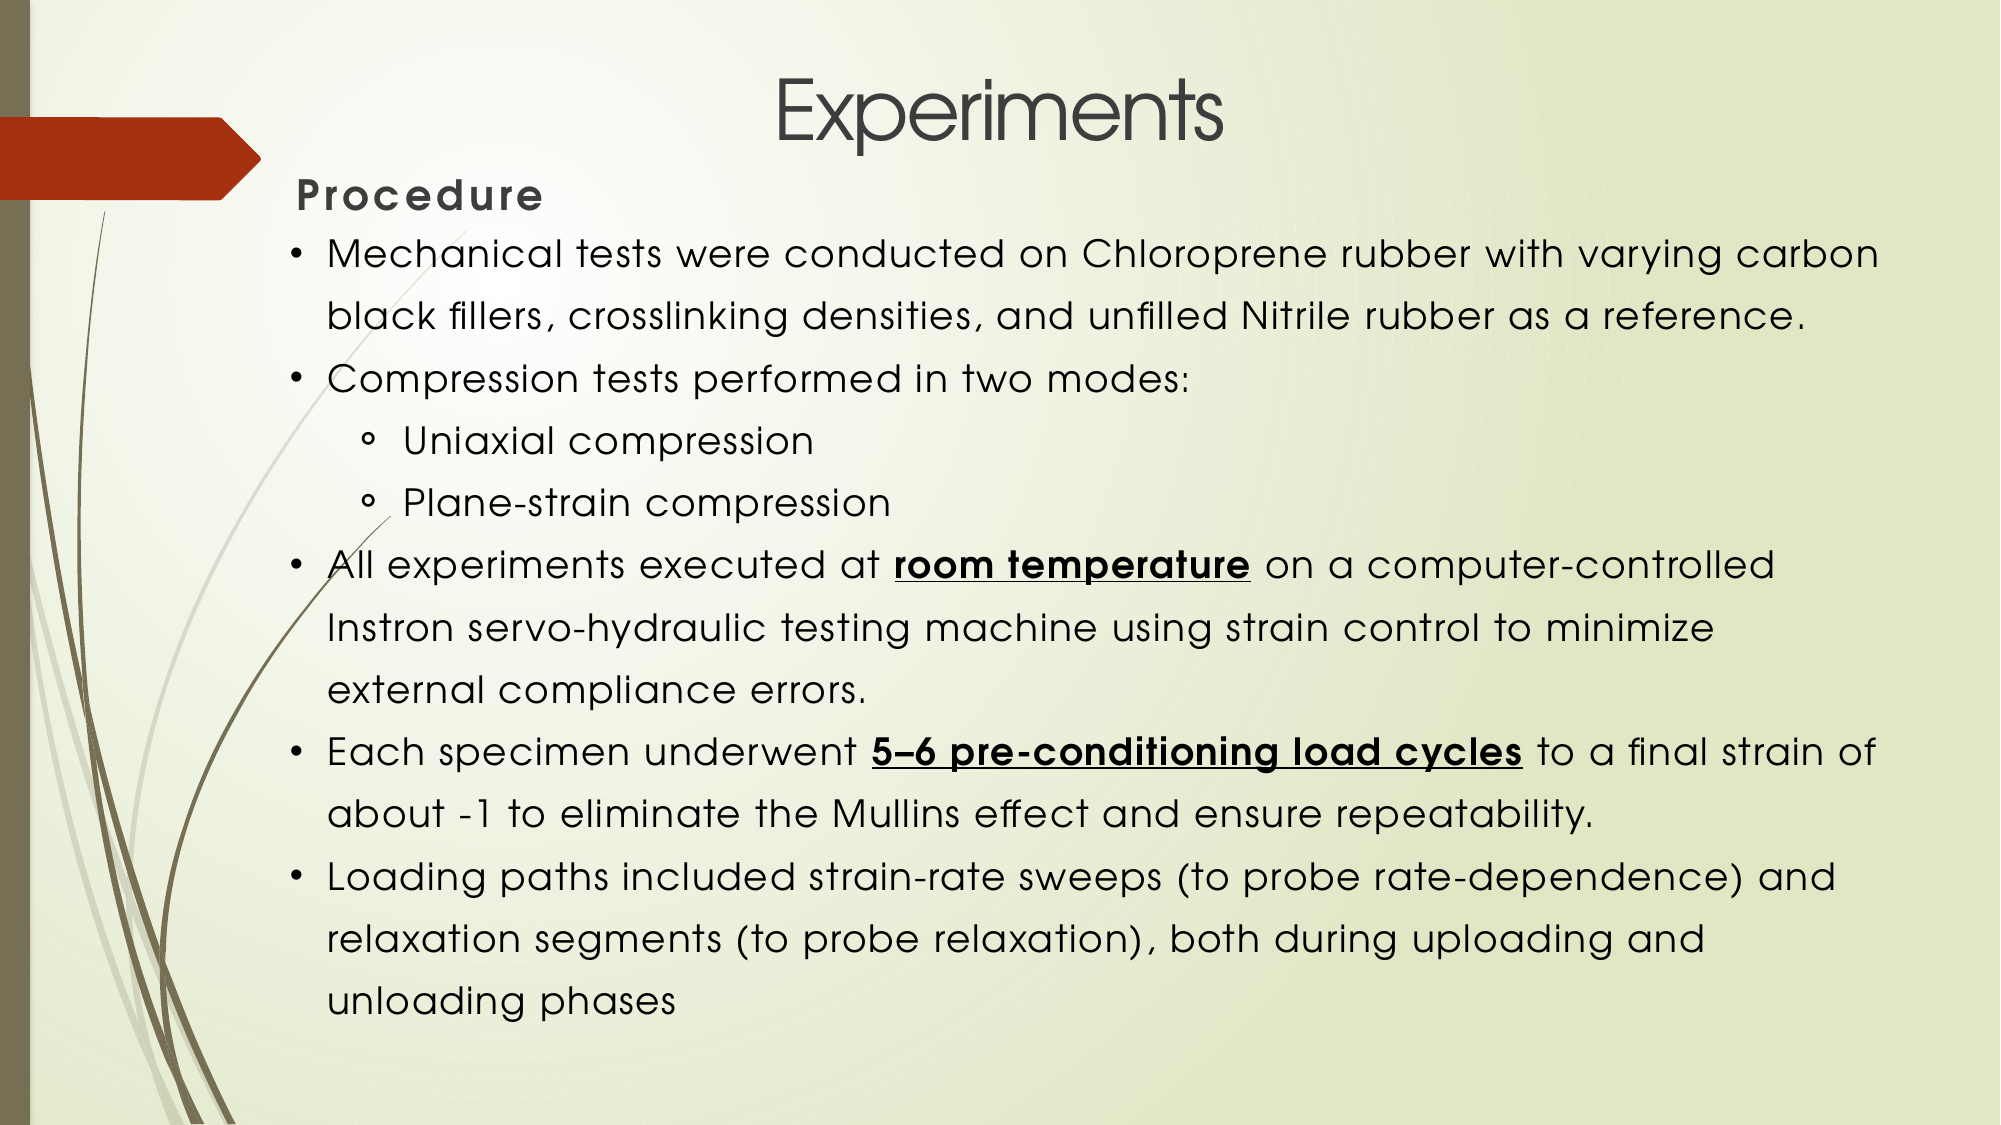

Experiments
Procedure
Mechanical tests were conducted on Chloroprene rubber with varying carbon black fillers, crosslinking densities, and unfilled Nitrile rubber as a reference.
Compression tests performed in two modes:
Uniaxial compression
Plane-strain compression
All experiments executed at room temperature on a computer-controlled Instron servo-hydraulic testing machine using strain control to minimize external compliance errors.
Each specimen underwent 5–6 pre-conditioning load cycles to a final strain of about -1 to eliminate the Mullins effect and ensure repeatability.
Loading paths included strain-rate sweeps (to probe rate-dependence) and relaxation segments (to probe relaxation), both during uploading and unloading phases